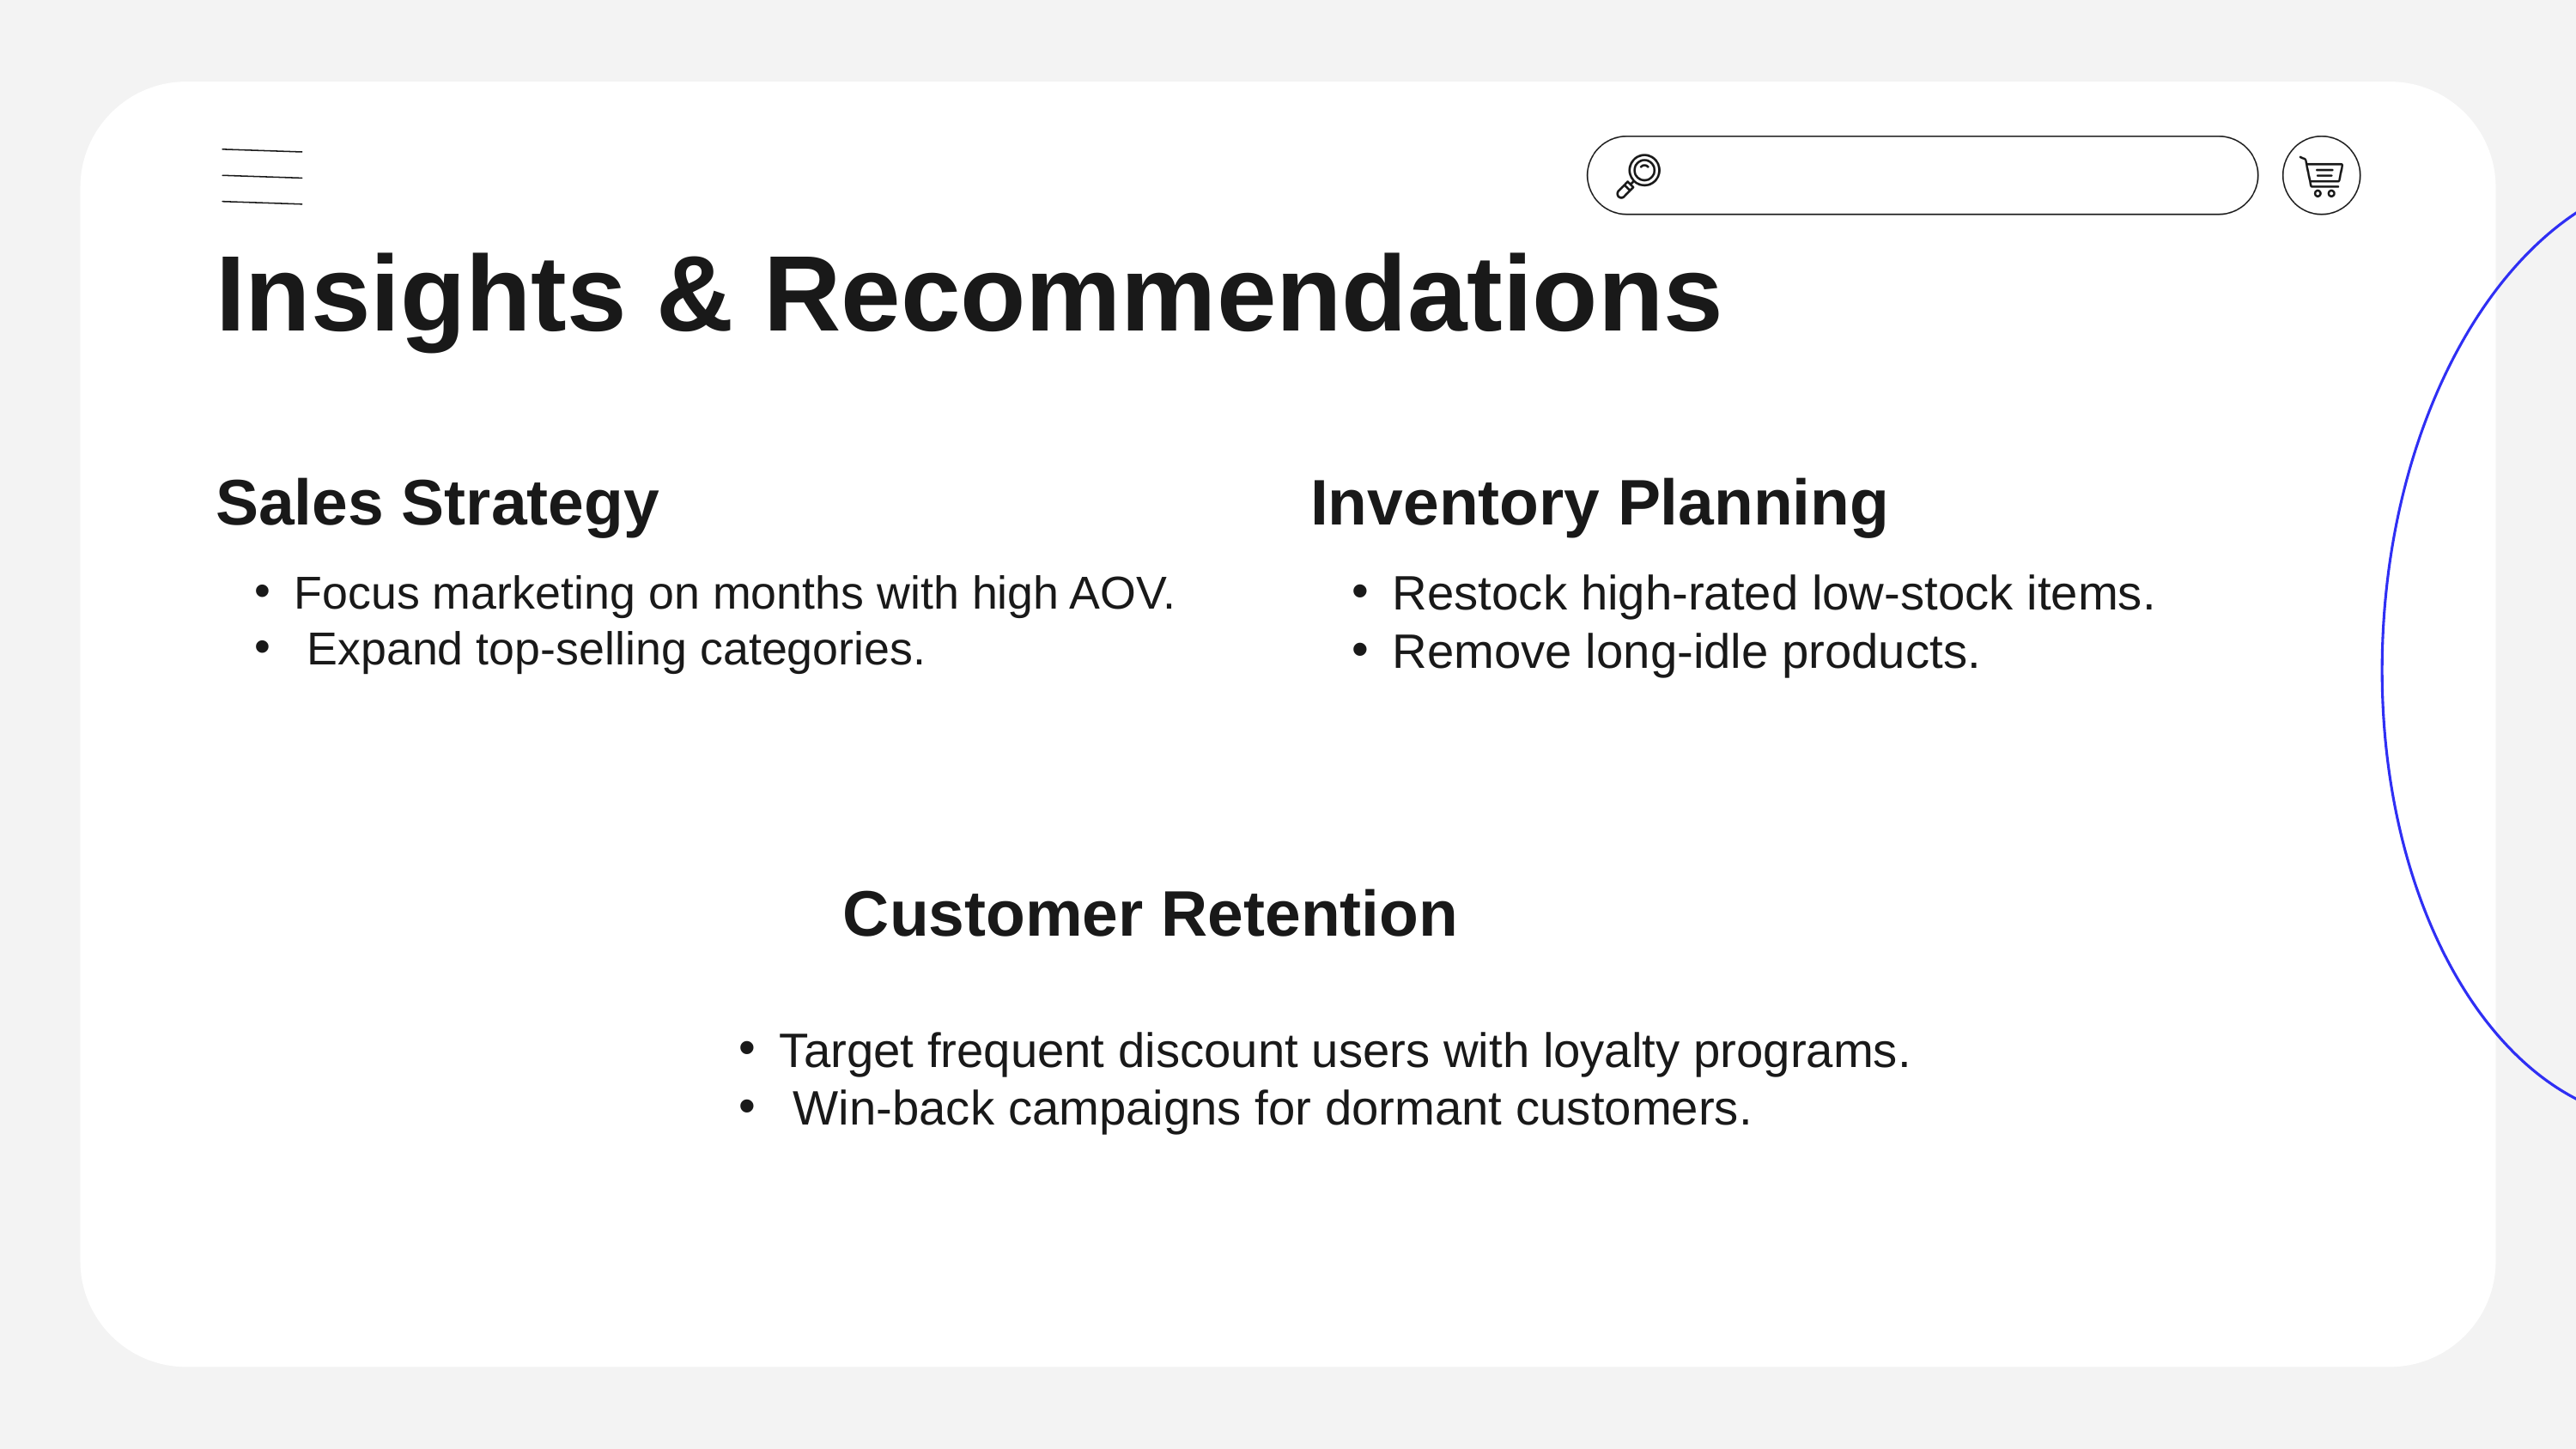

Insights & Recommendations

Sales Strategy
Inventory Planning
Restock high-rated low-stock items.
Remove long-idle products.
Focus marketing on months with high AOV.
 Expand top-selling categories.
Customer Retention
Target frequent discount users with loyalty programs.
 Win-back campaigns for dormant customers.